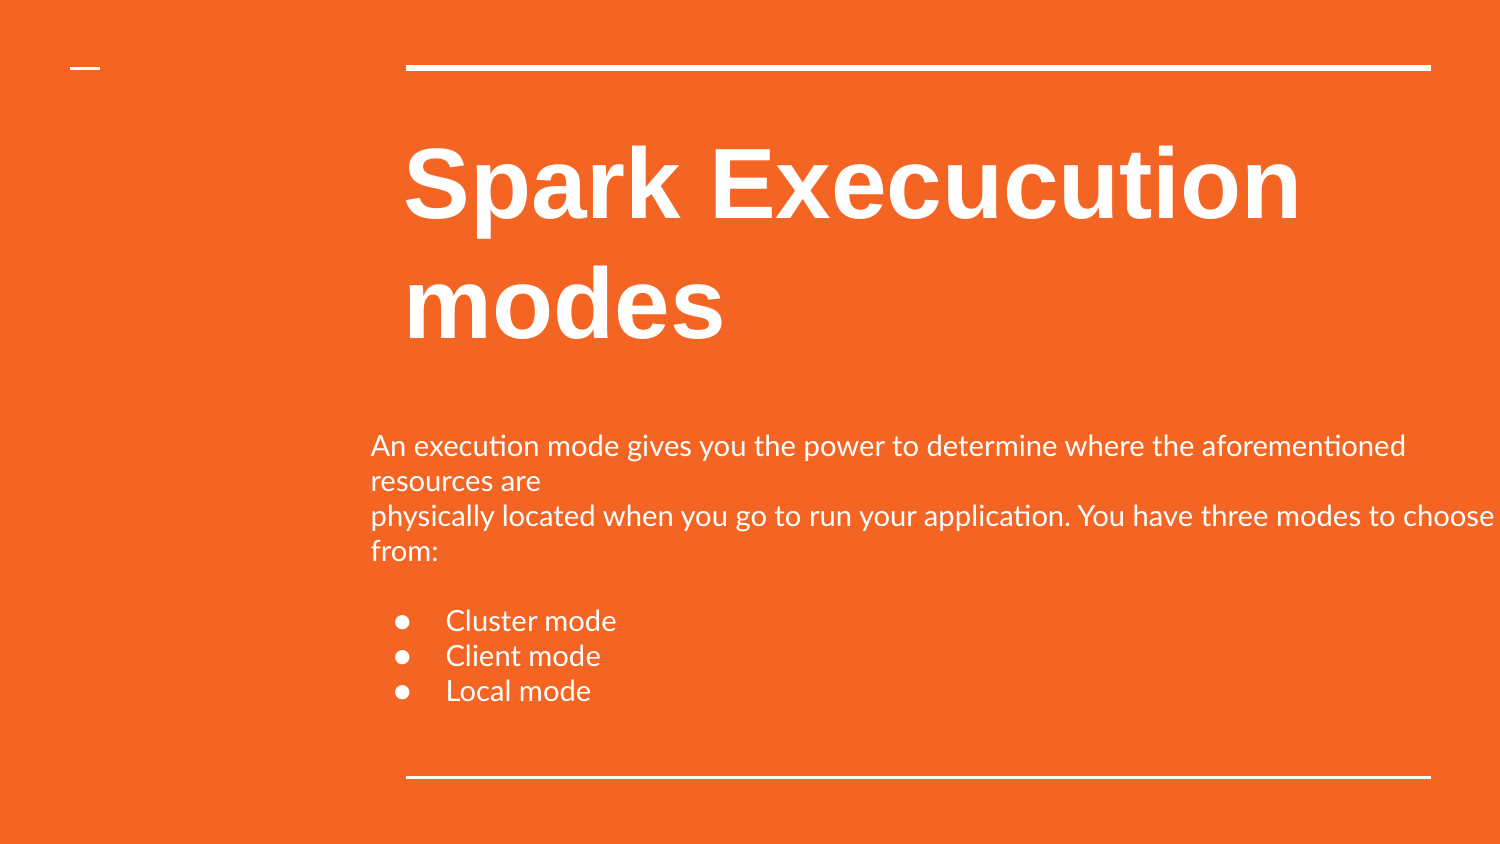

# Spark Execucution modes

An execution mode gives you the power to determine where the aforementioned resources are
physically located when you go to run your application. You have three modes to choose from:
Cluster mode
Client mode
Local mode